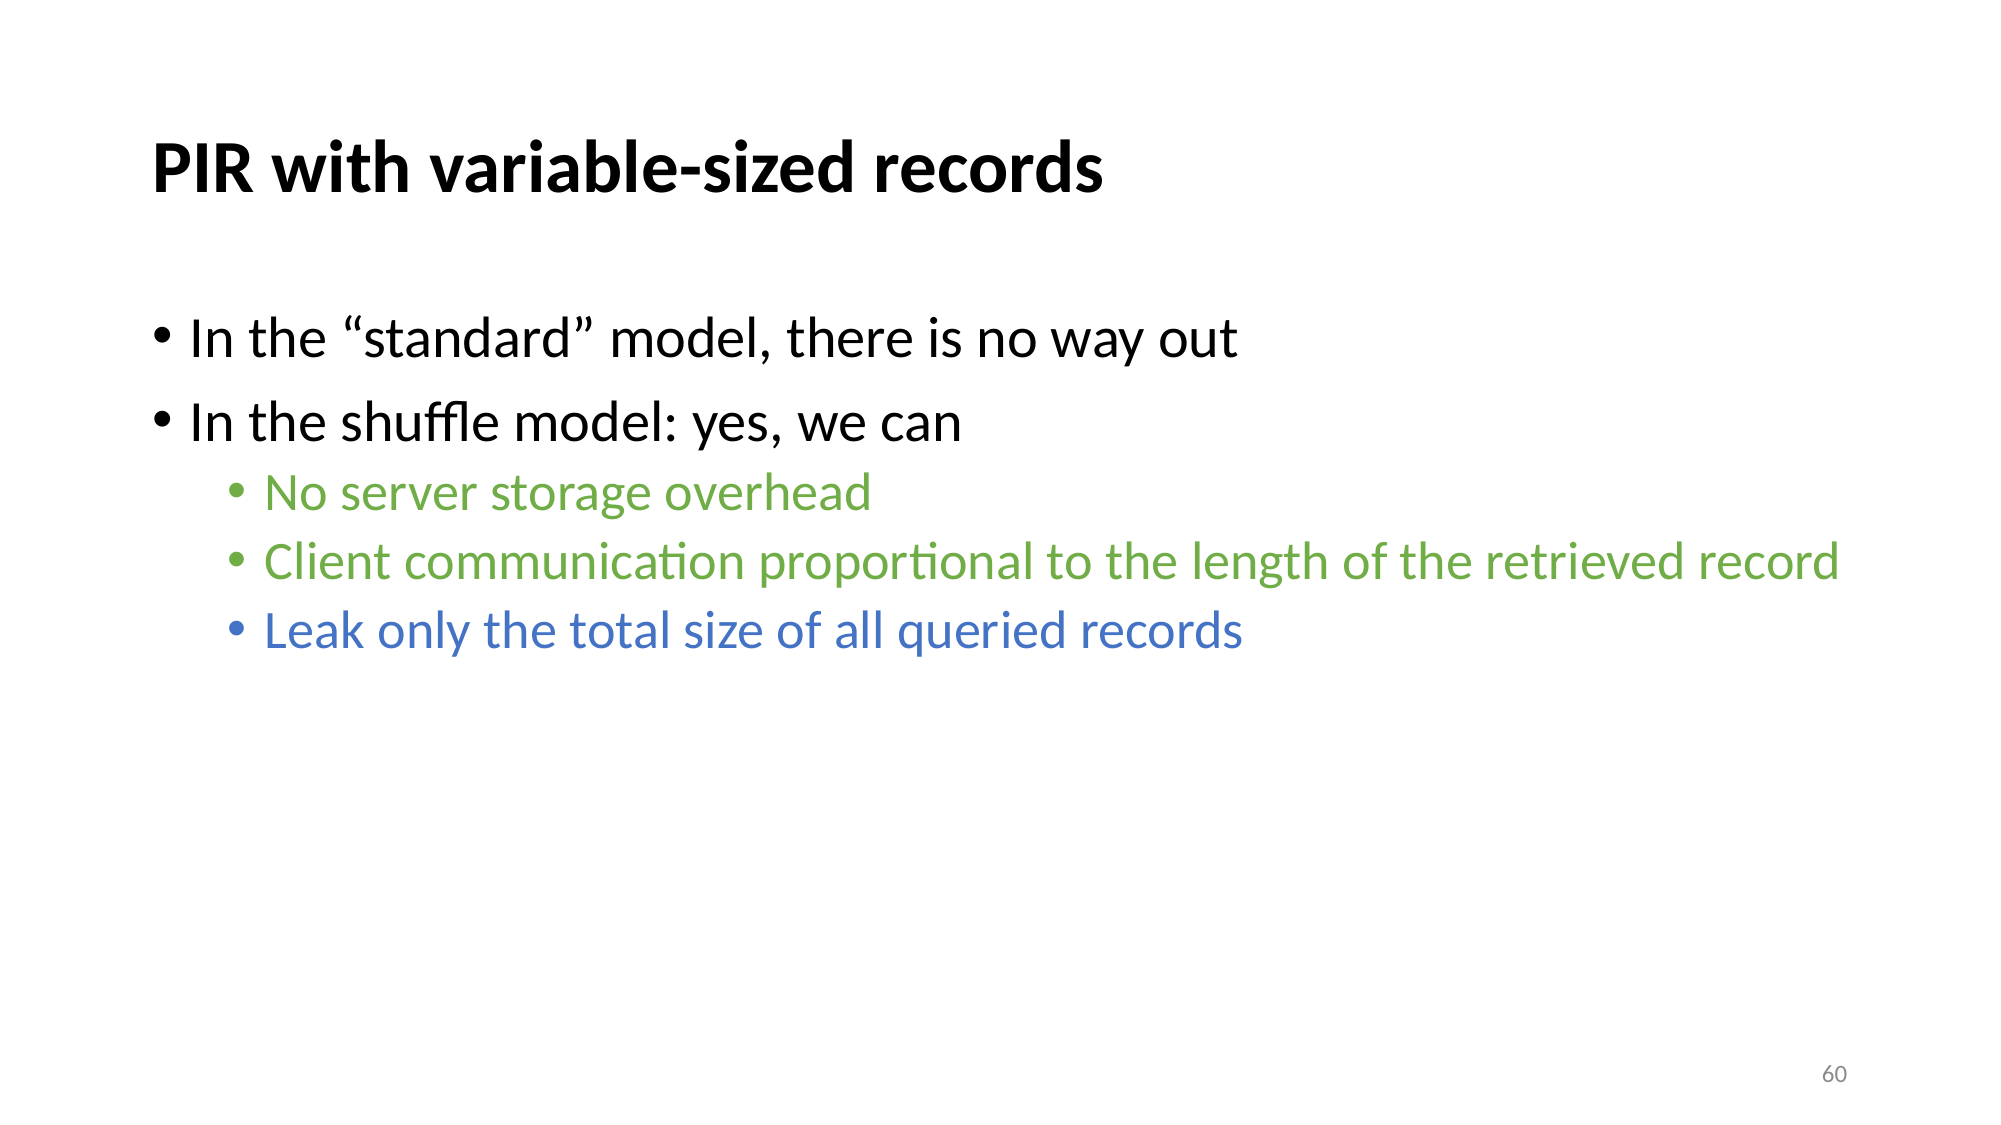

# PIR with variable-sized records
In the “standard” model, there is no way out
In the shuffle model: yes, we can
No server storage overhead
Client communication proportional to the length of the retrieved record
Leak only the total size of all queried records

60